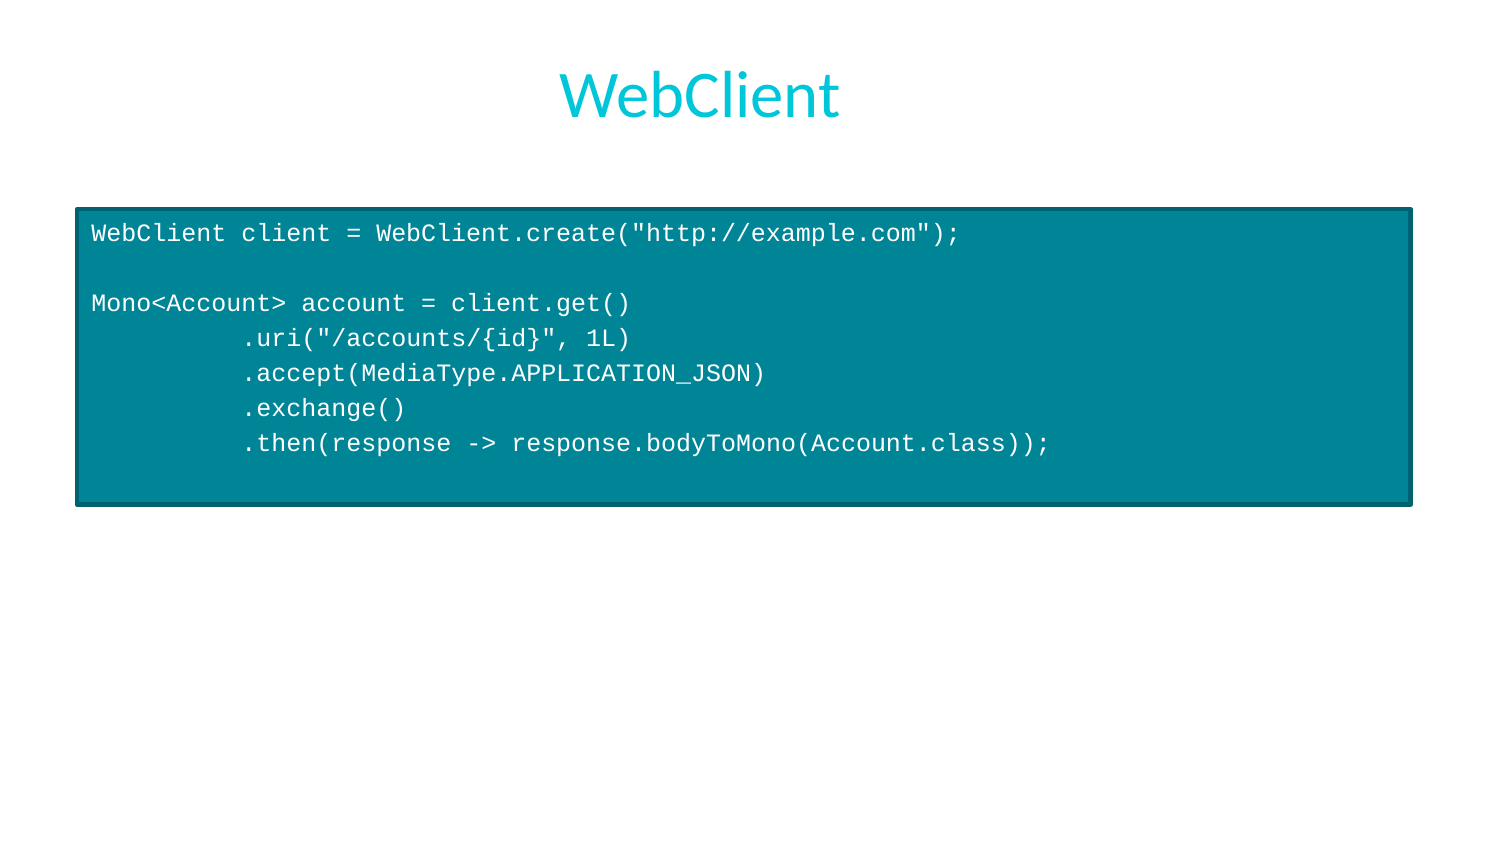

# WebClient
WebClient client = WebClient.create("http://example.com");

Mono<Account> account = client.get()
	.uri("/accounts/{id}", 1L)
	.accept(MediaType.APPLICATION_JSON)
	.exchange()
	.then(response -> response.bodyToMono(Account.class));